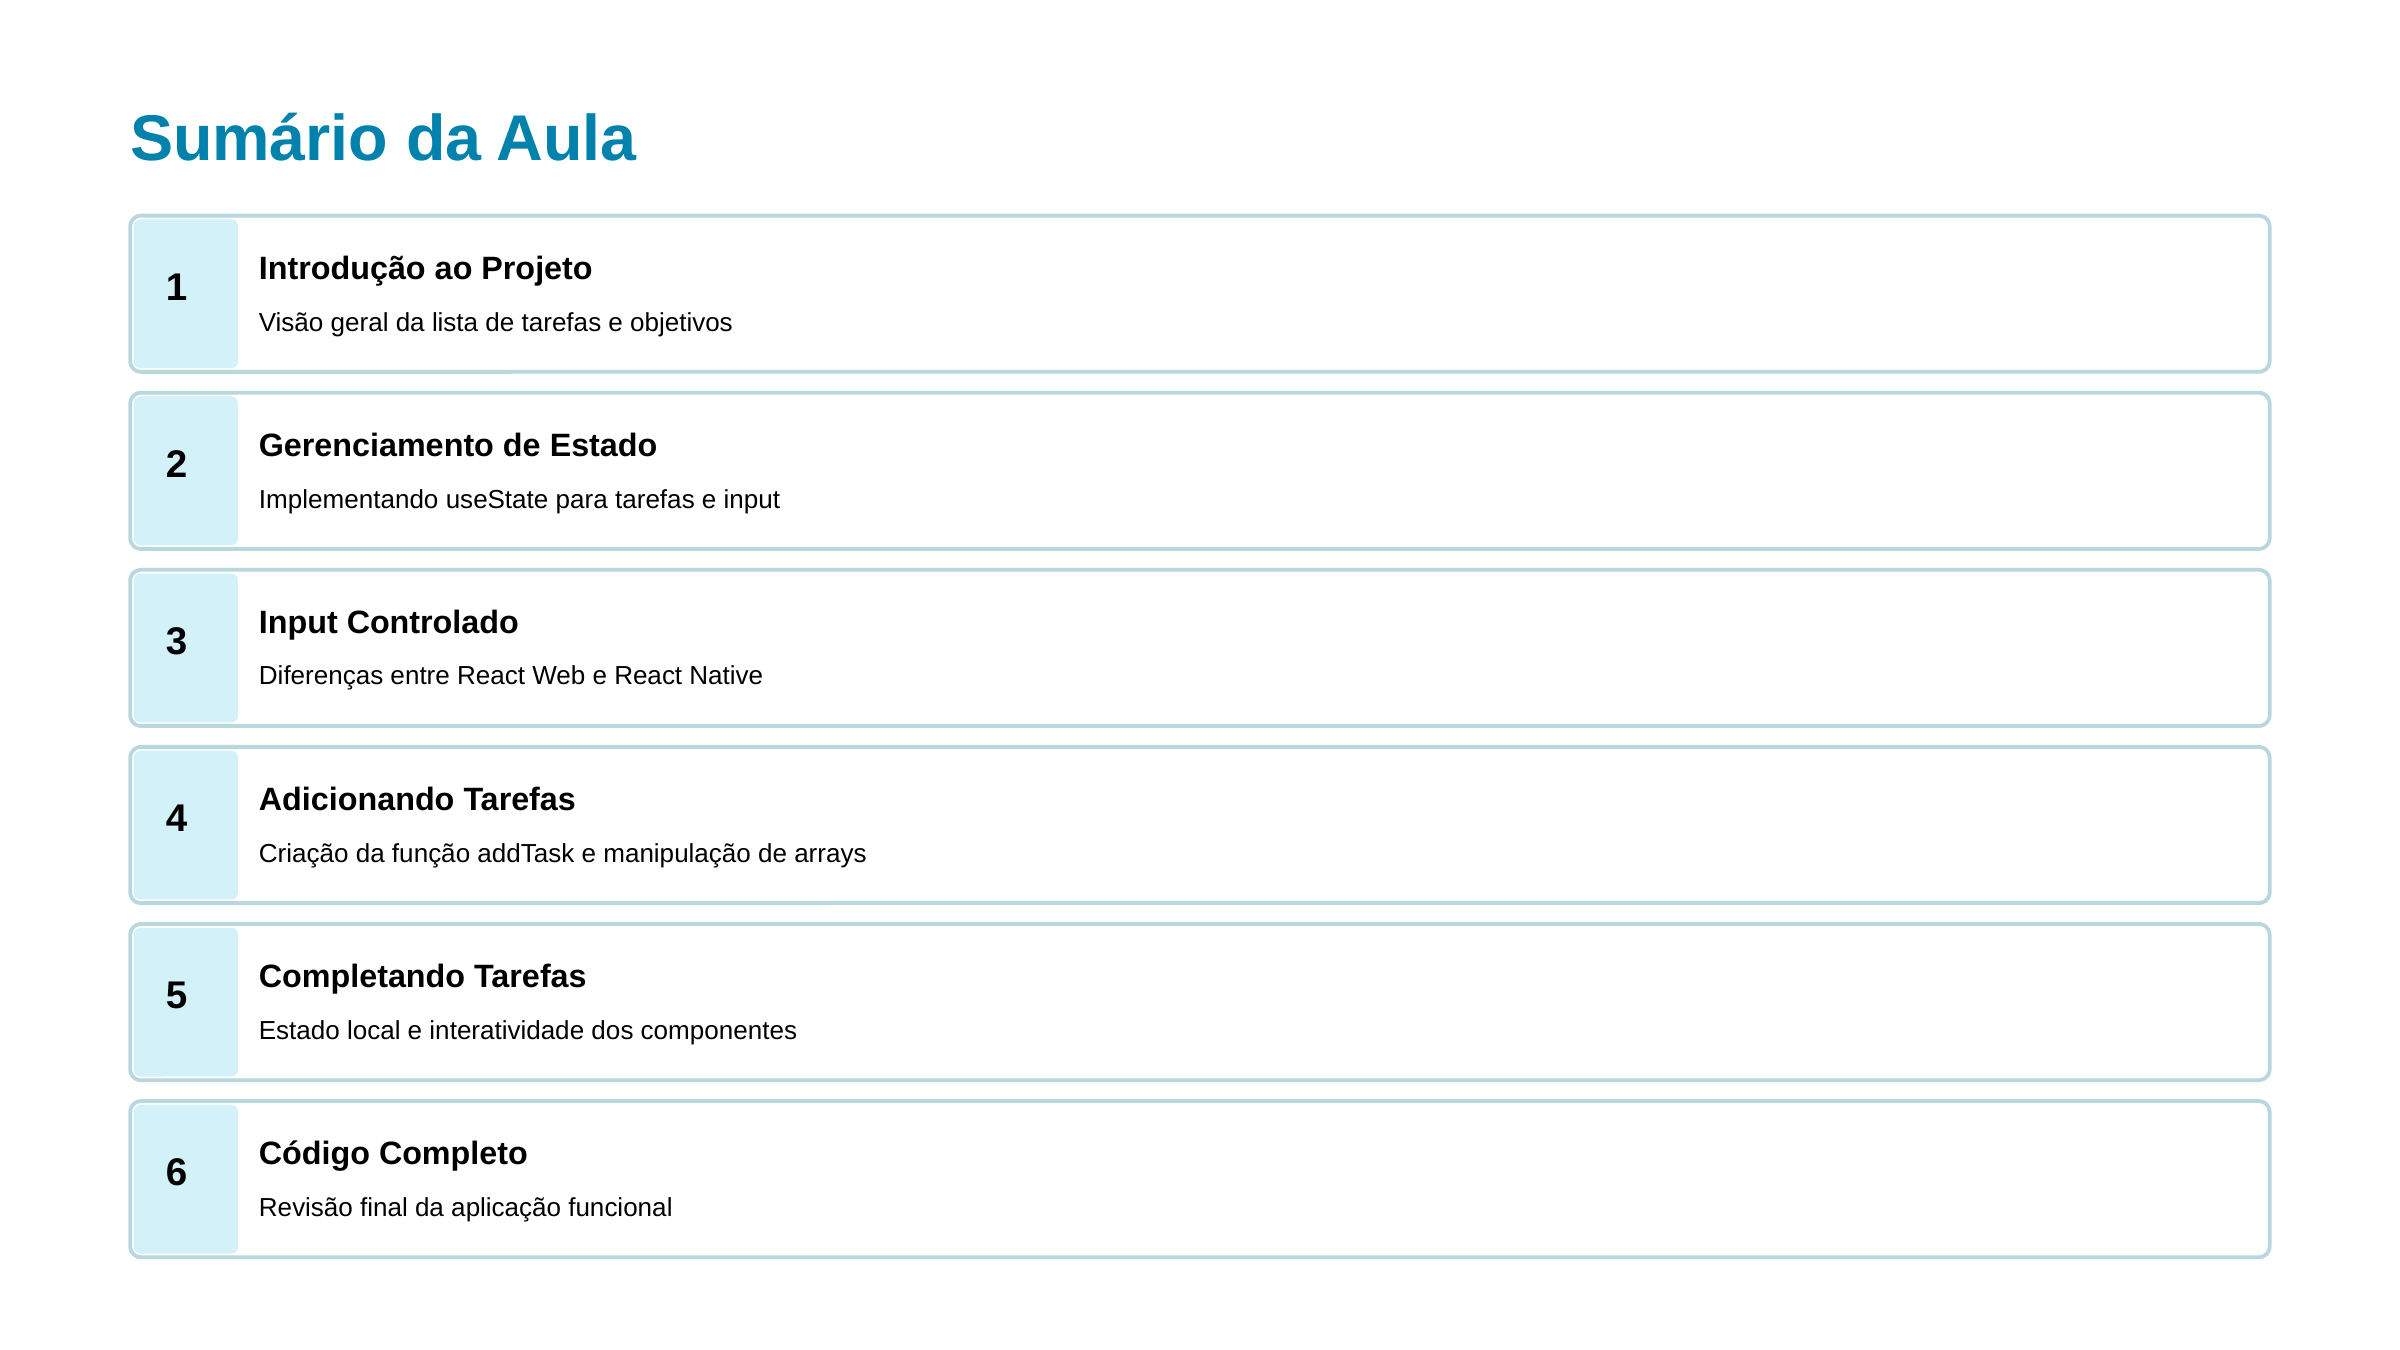

Sumário da Aula

Introdução ao Projeto
1
Visão geral da lista de tarefas e objetivos

Gerenciamento de Estado
2
Implementando useState para tarefas e input

Input Controlado
3
Diferenças entre React Web e React Native

Adicionando Tarefas
4
Criação da função addTask e manipulação de arrays

Completando Tarefas
5
Estado local e interatividade dos componentes

Código Completo
6
Revisão final da aplicação funcional